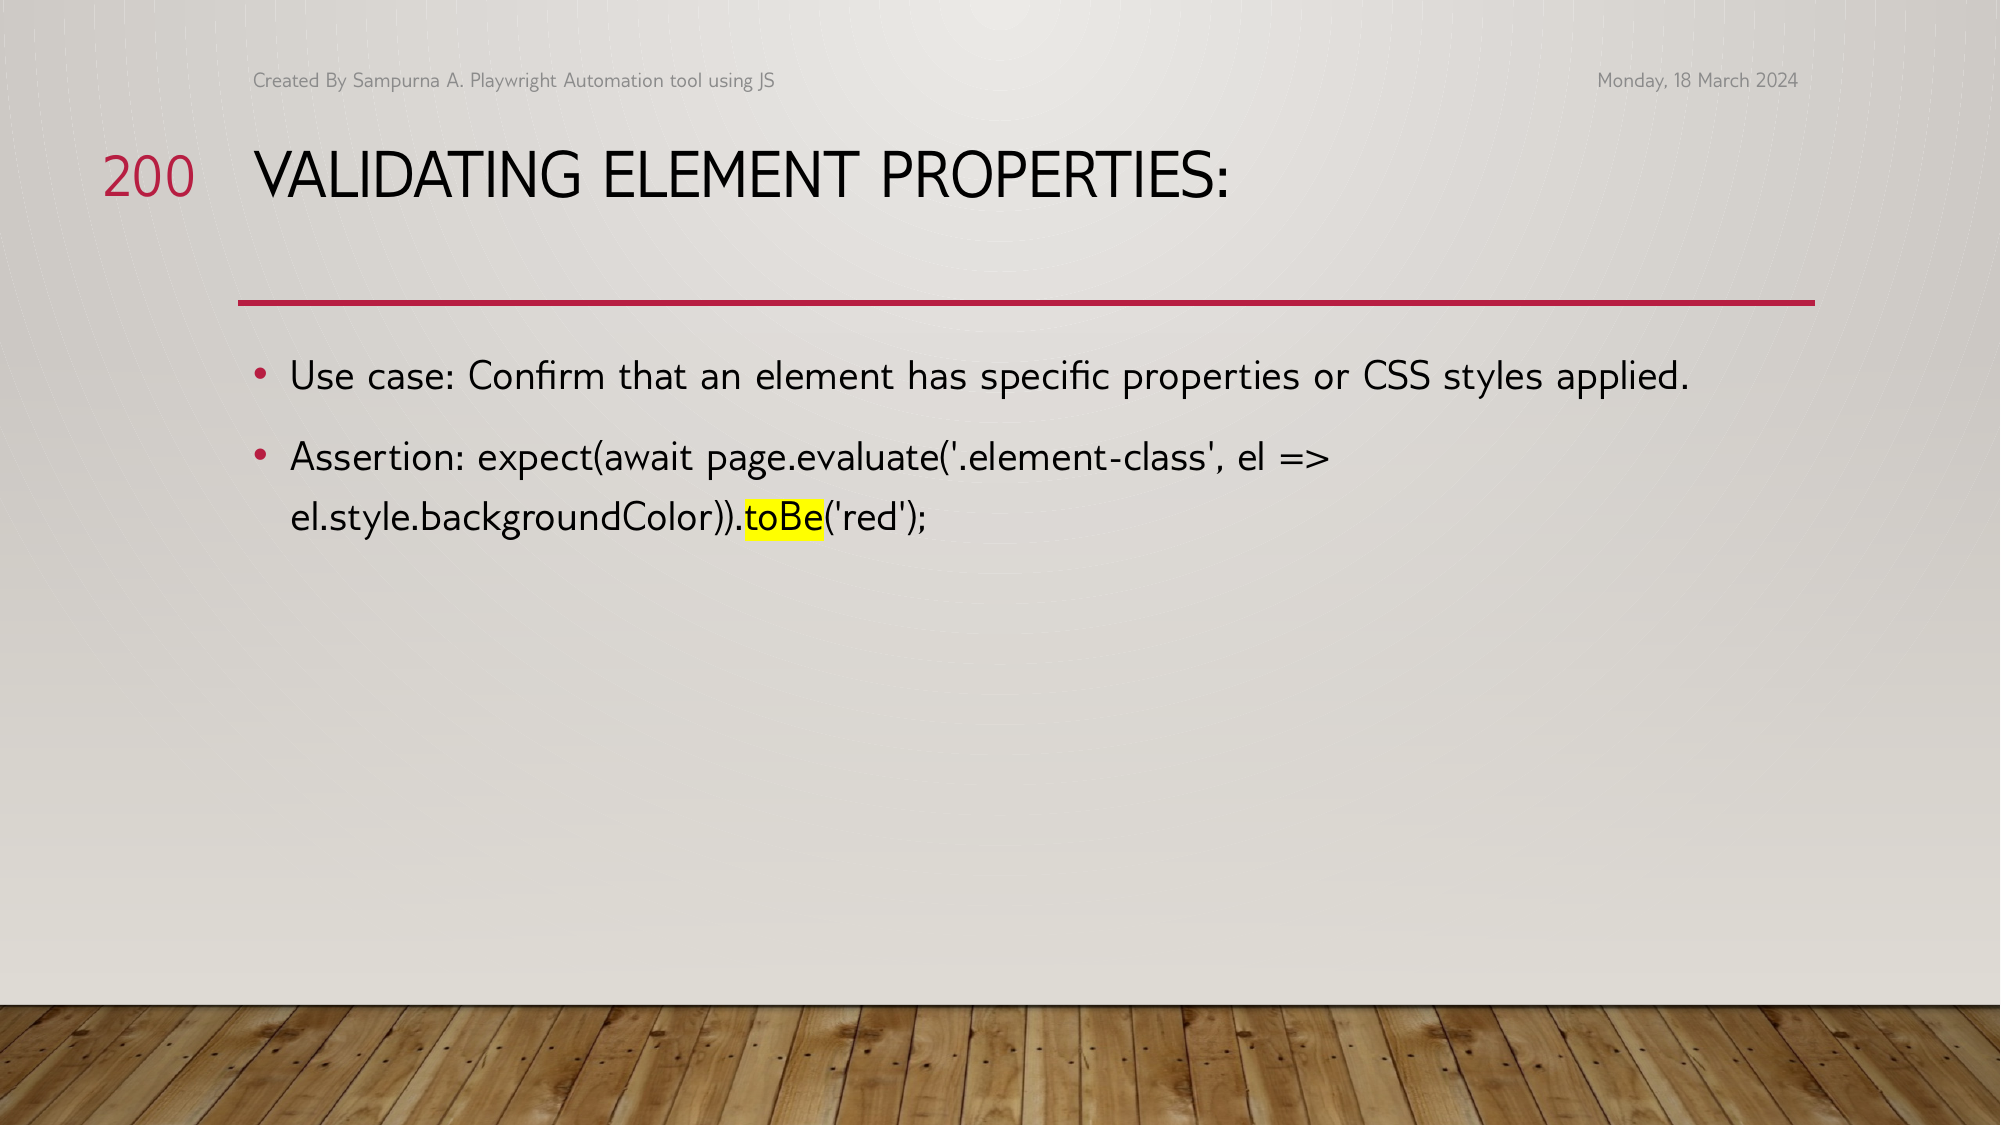

Created By Sampurna A. Playwright Automation tool using JS
Monday, 18 March 2024
200
# Validating Element Properties:
Use case: Confirm that an element has specific properties or CSS styles applied.
Assertion: expect(await page.evaluate('.element-class', el => el.style.backgroundColor)).toBe('red');